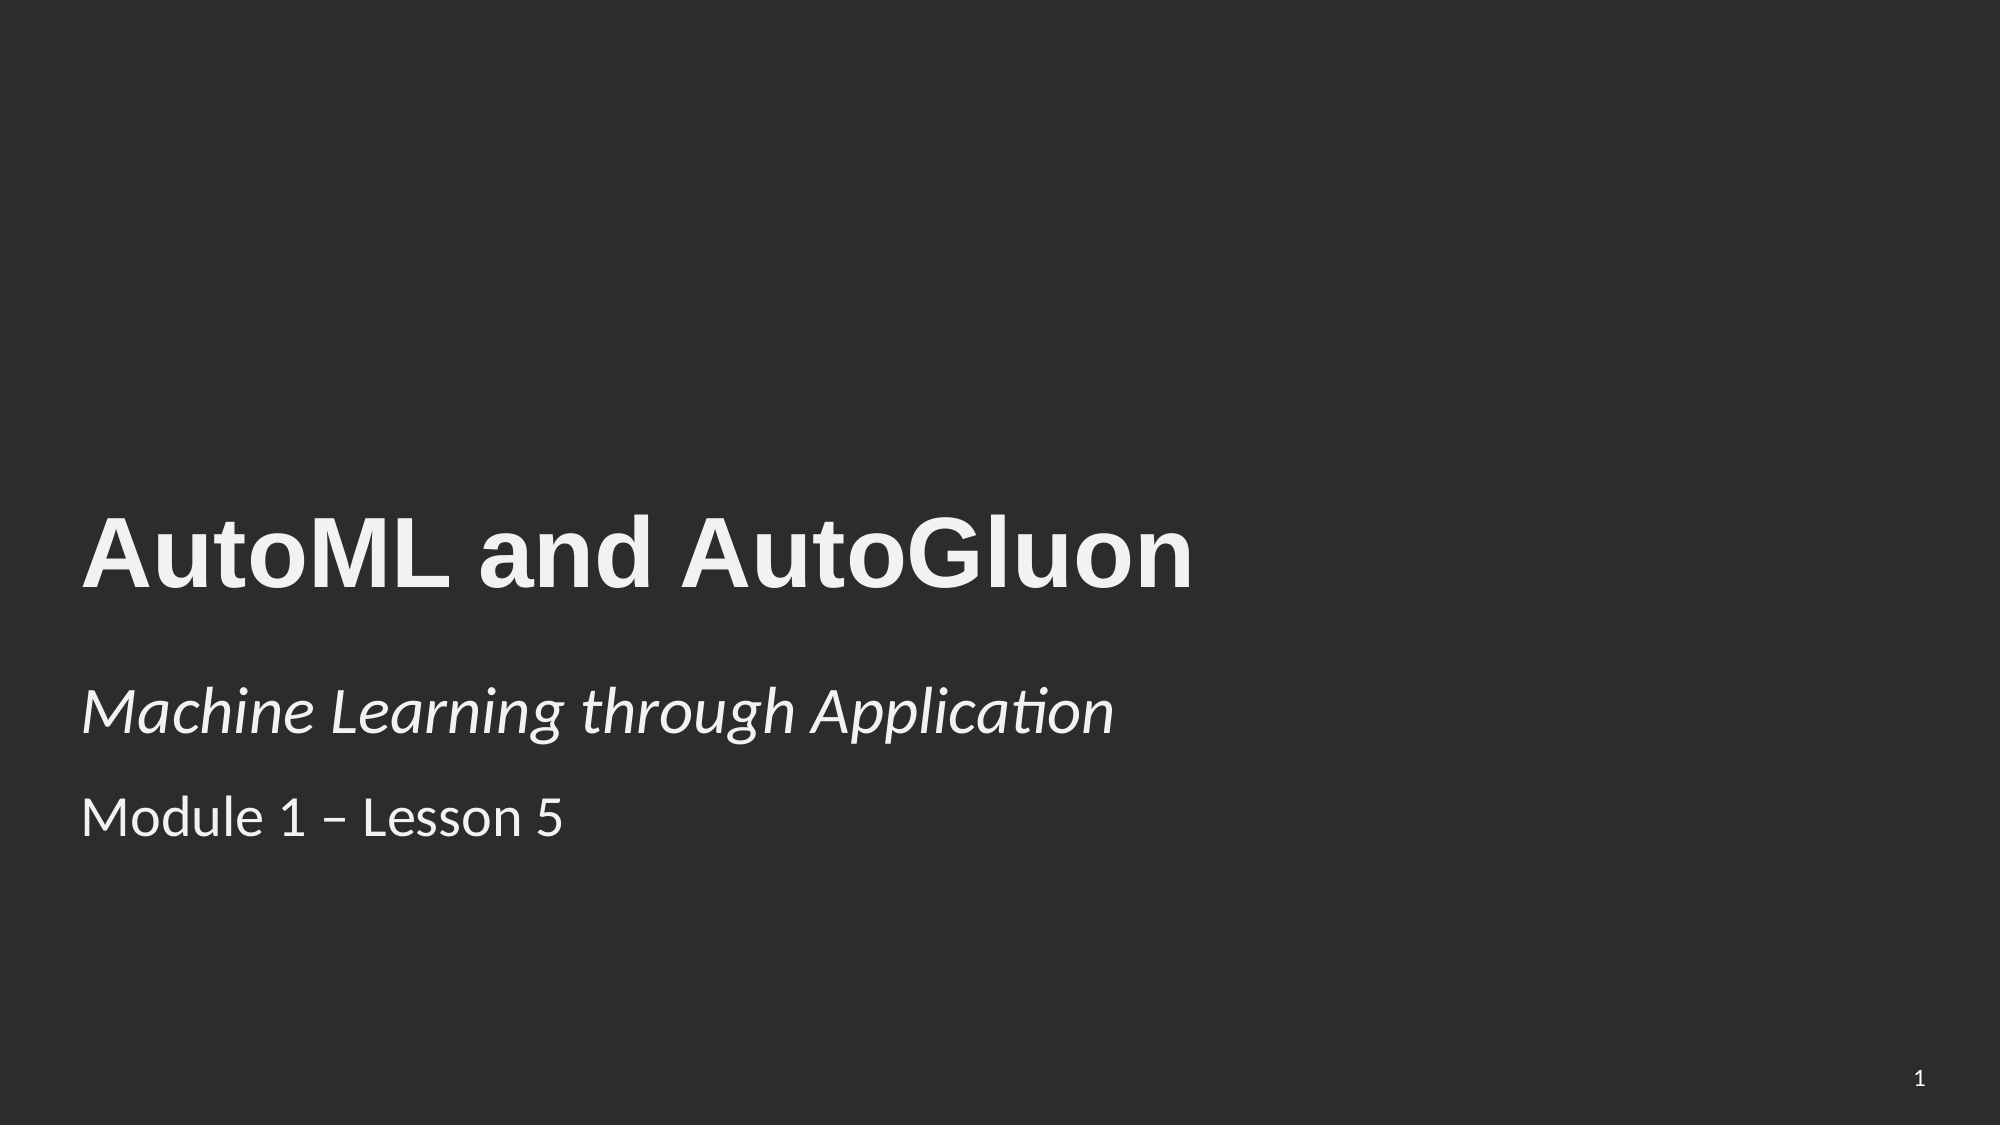

AutoML and AutoGluon
Machine Learning through Application
Module 1 – Lesson 5
1